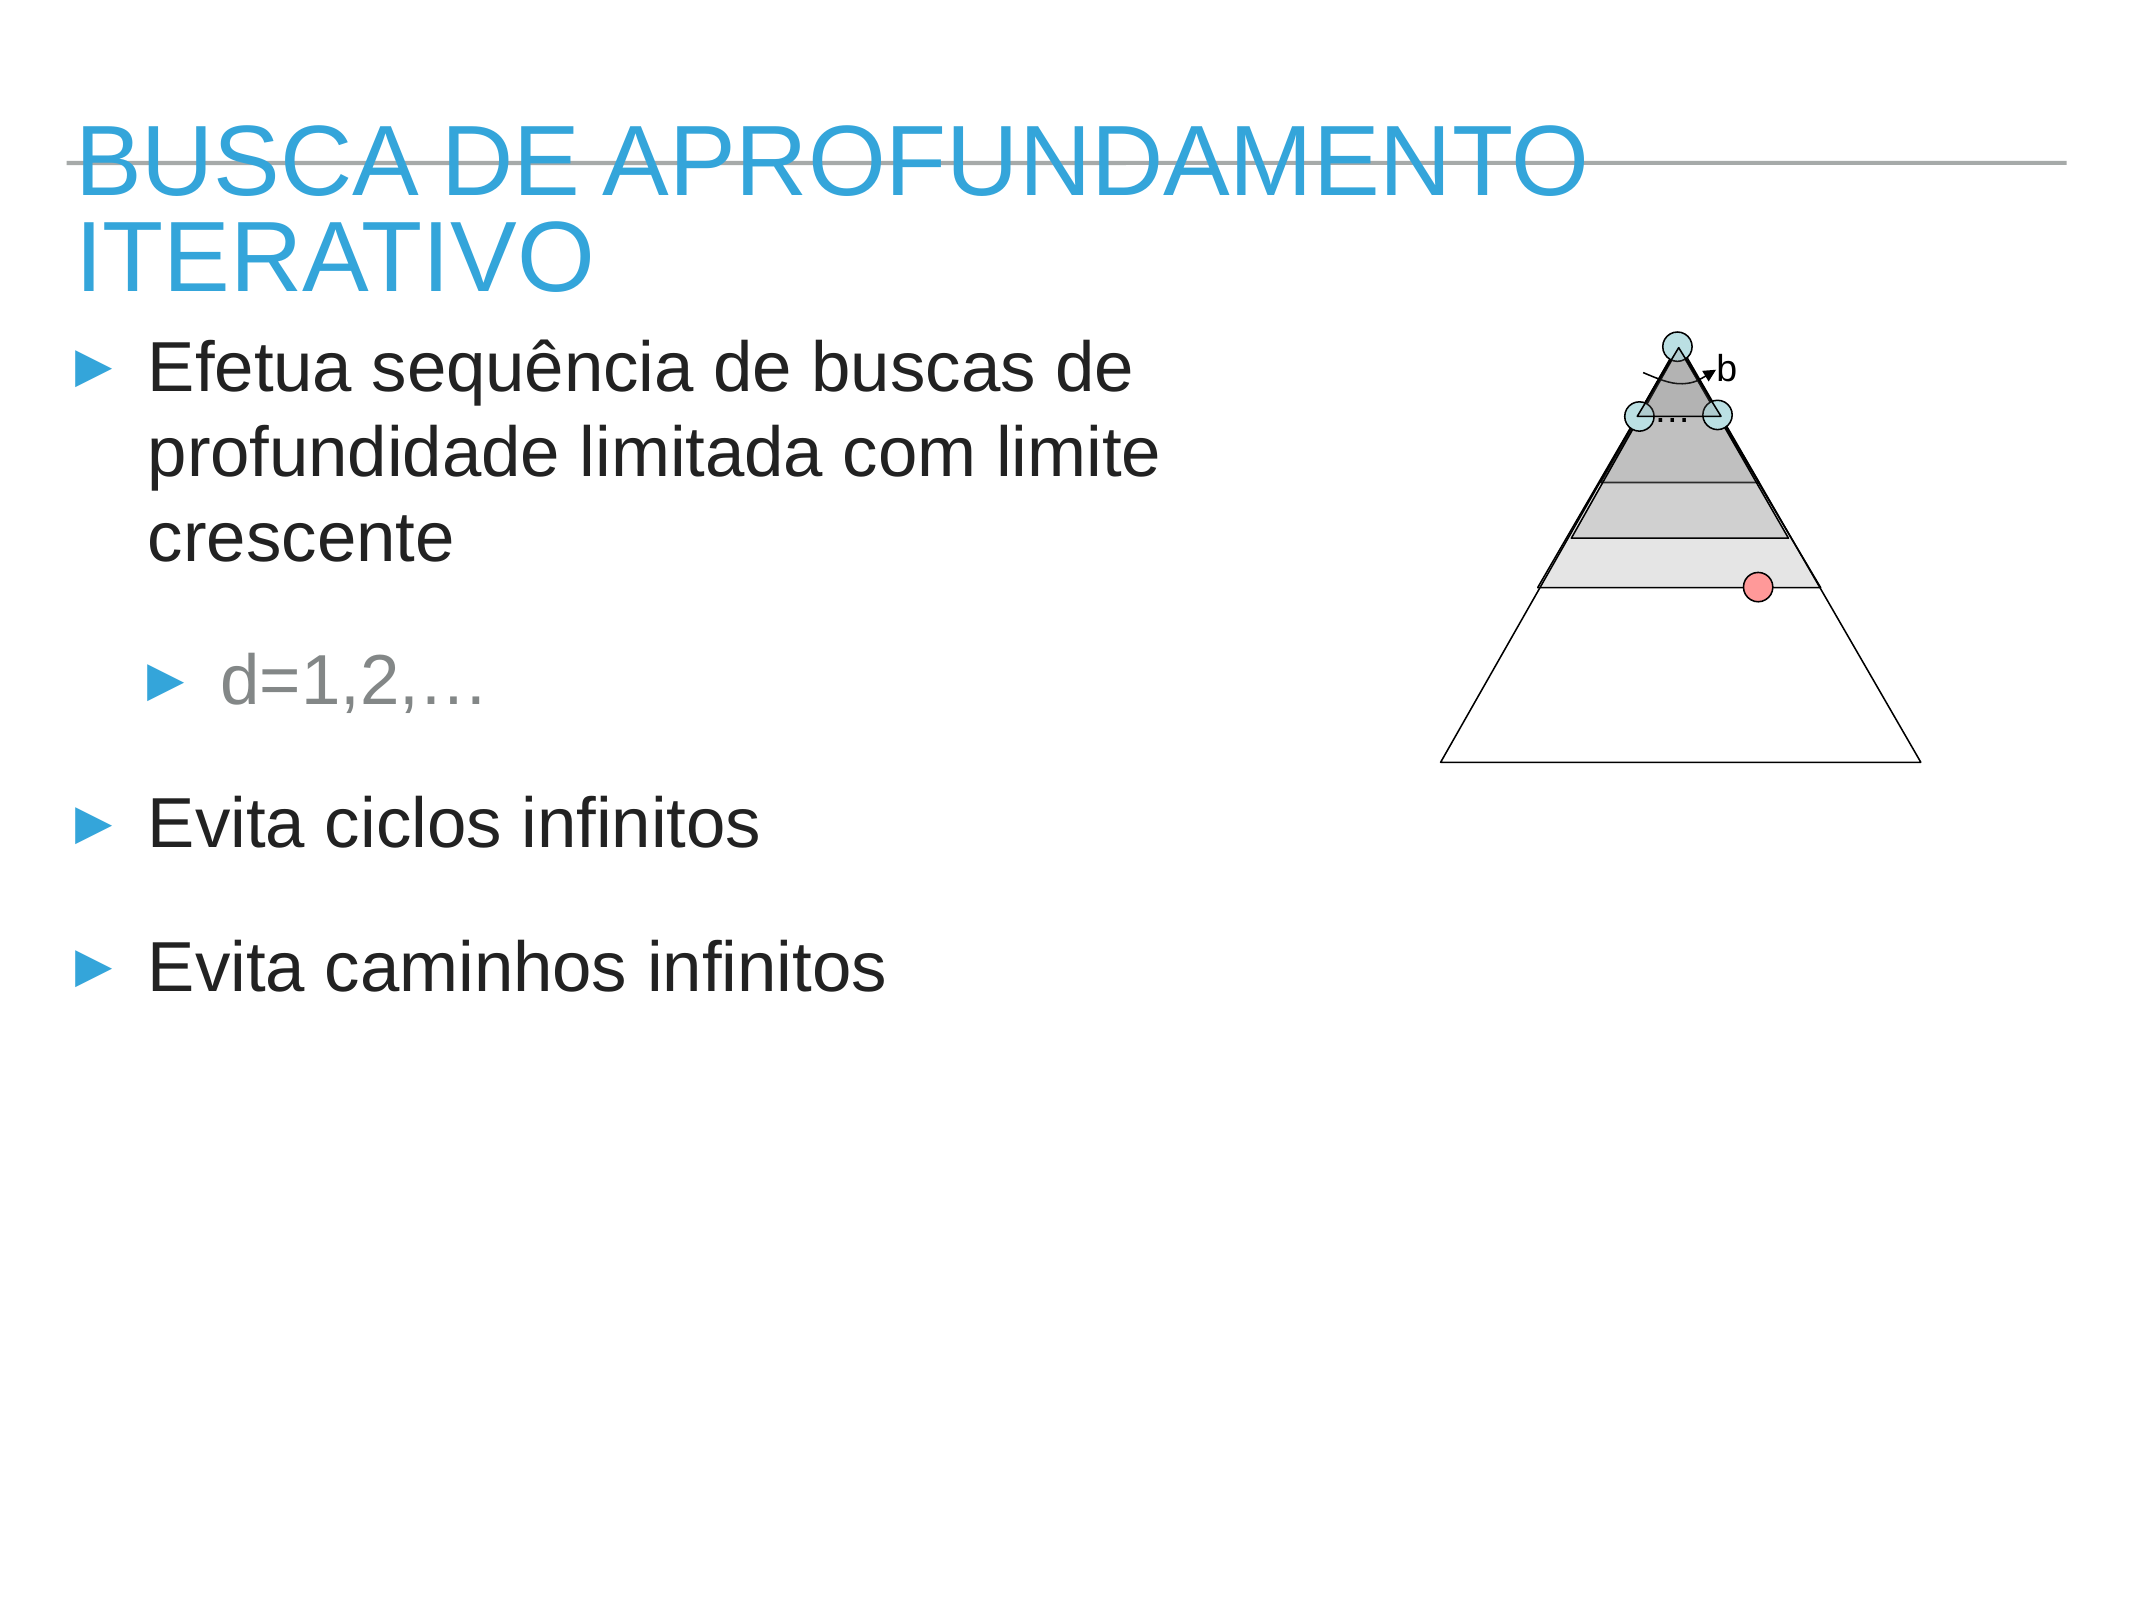

busca de aprofundamento iterativo
Efetua sequência de buscas de profundidade limitada com limite crescente
d=1,2,…
Evita ciclos infinitos
Evita caminhos infinitos

b

…